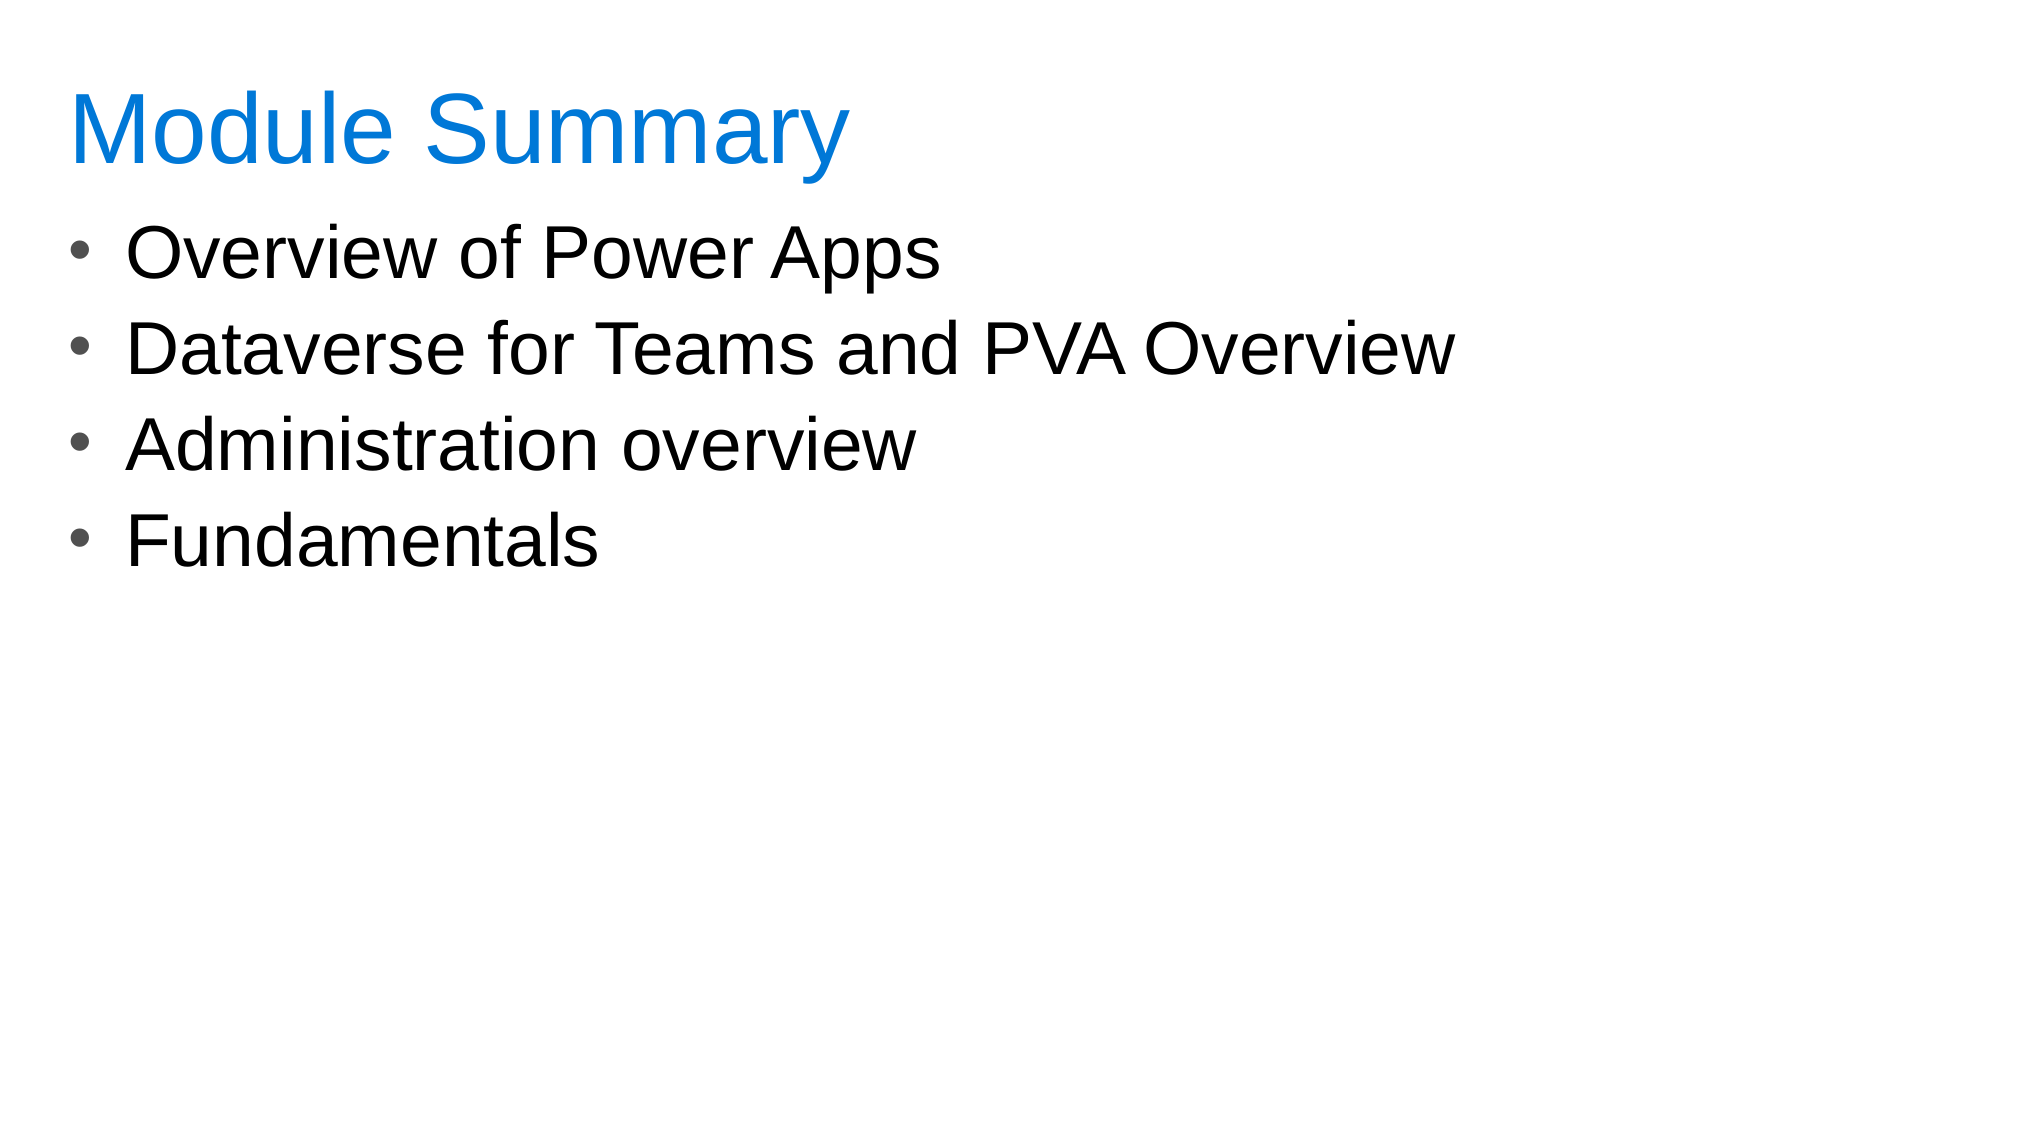

Overview of Power Apps
Dataverse for Teams and PVA Overview
Administration overview
Fundamentals